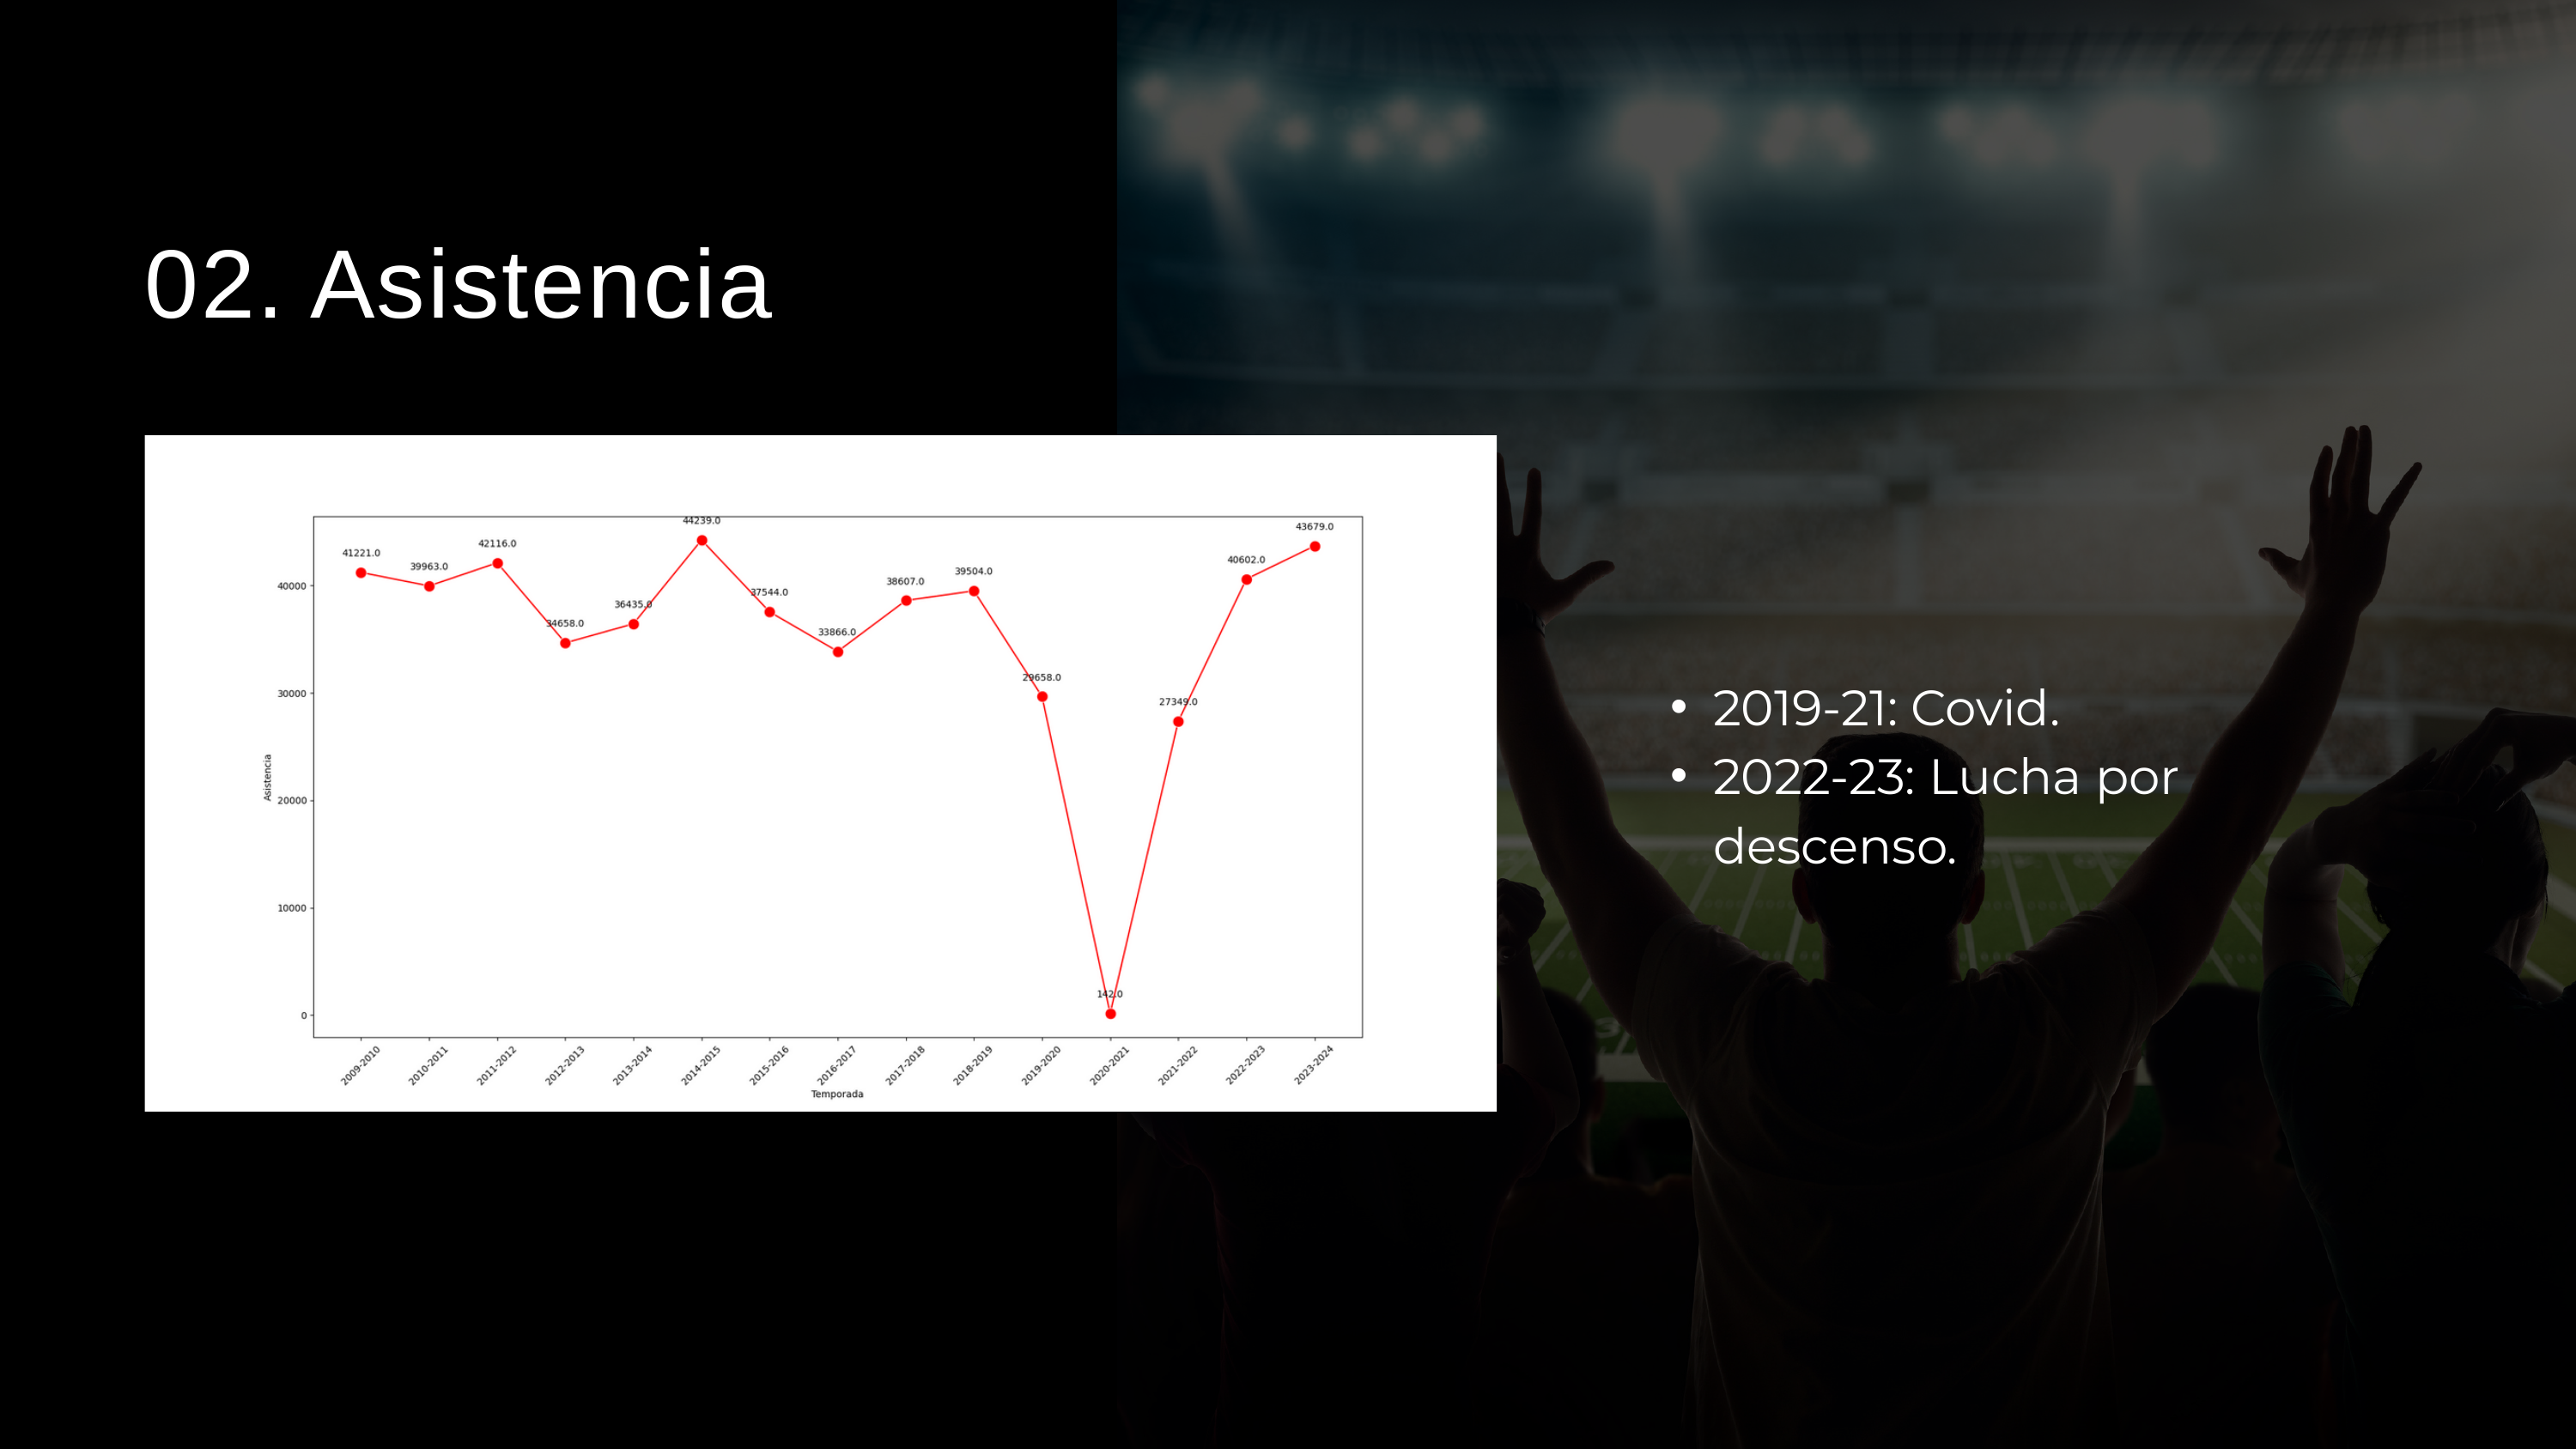

02. Asistencia

2019-21: Covid.
2022-23: Lucha por descenso.